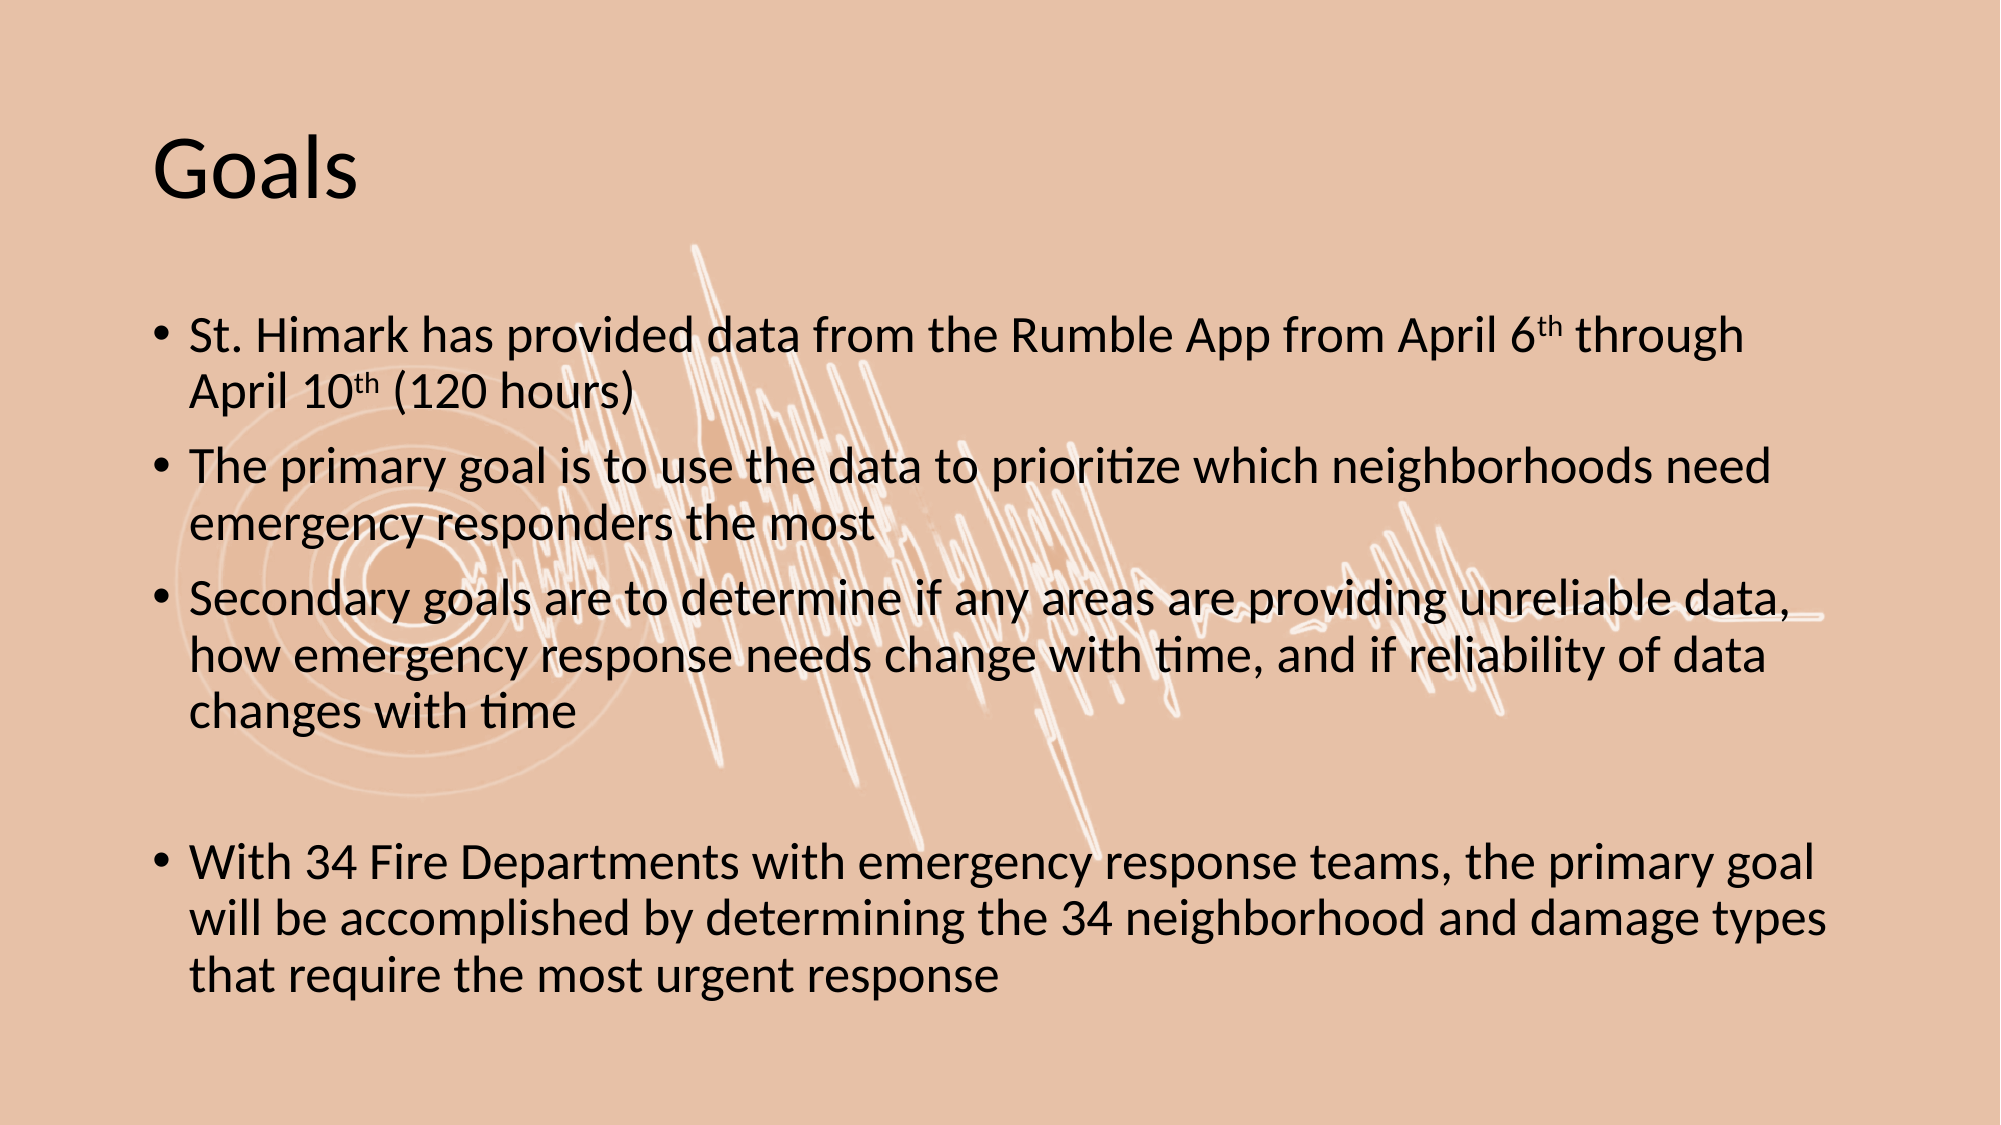

# Goals
St. Himark has provided data from the Rumble App from April 6th through April 10th (120 hours)
The primary goal is to use the data to prioritize which neighborhoods need emergency responders the most
Secondary goals are to determine if any areas are providing unreliable data, how emergency response needs change with time, and if reliability of data changes with time

With 34 Fire Departments with emergency response teams, the primary goal will be accomplished by determining the 34 neighborhood and damage types that require the most urgent response